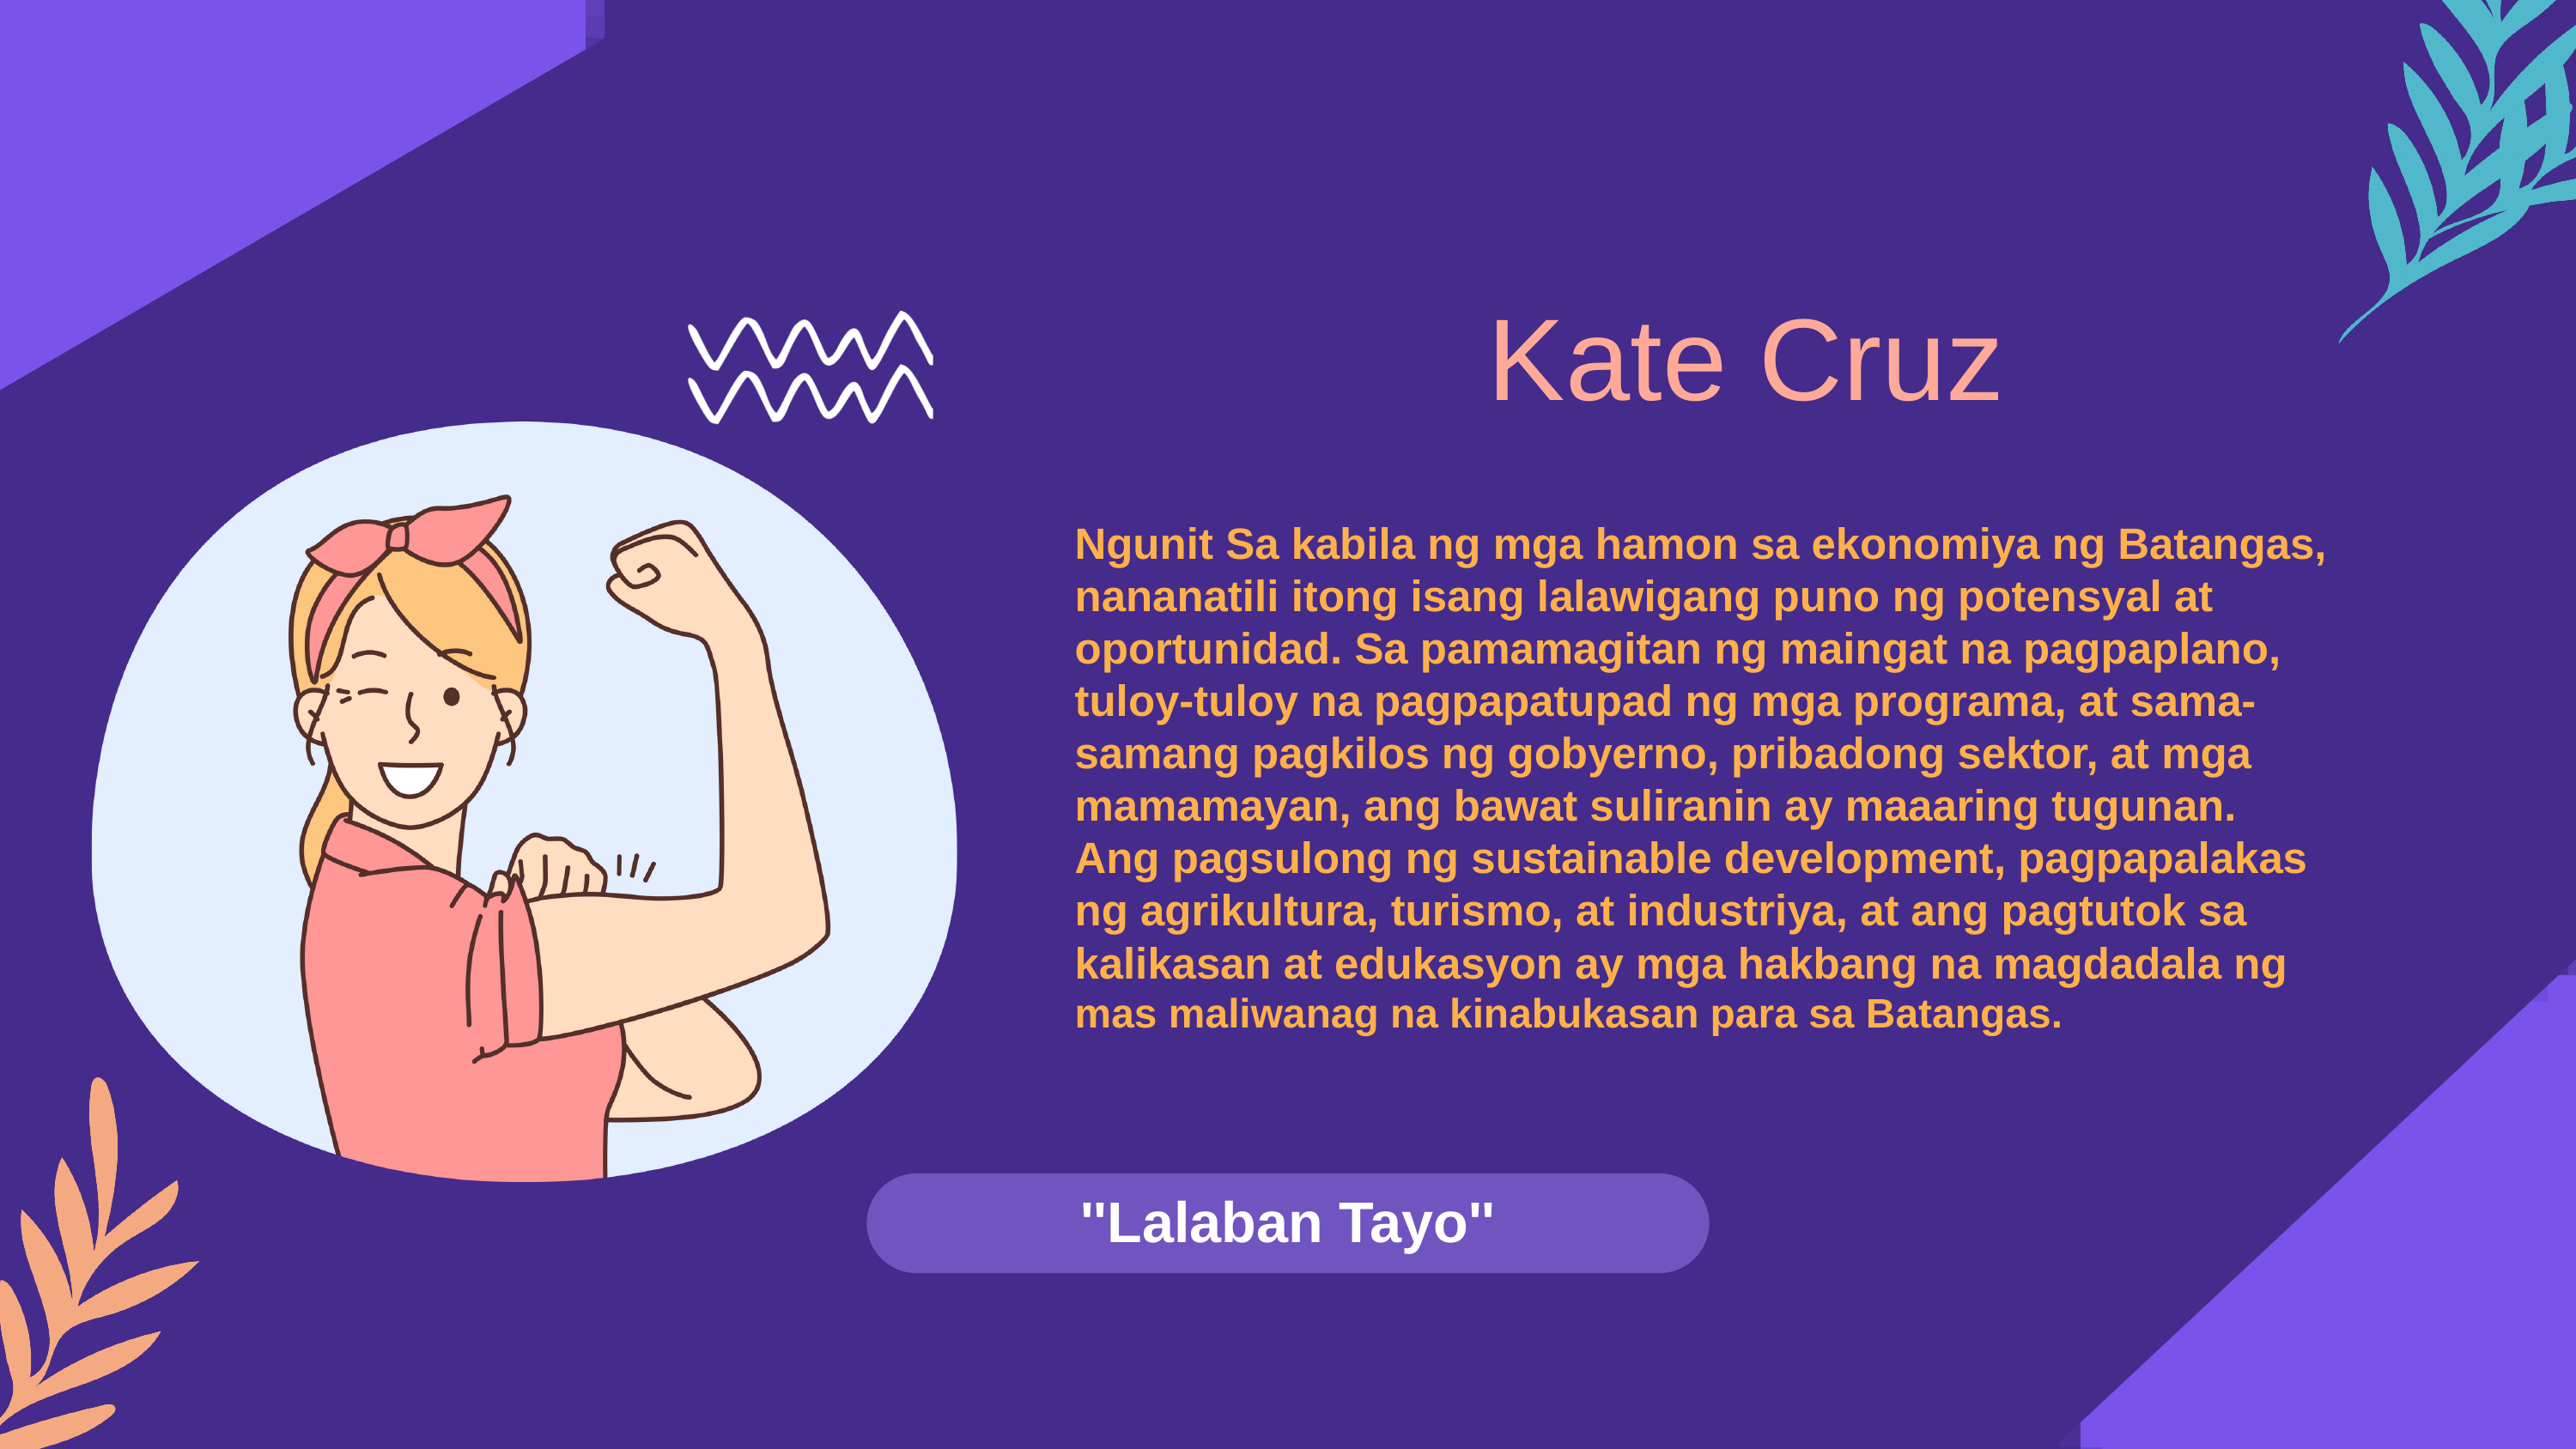

Kate Cruz

Ngunit Sa kabila ng mga hamon sa ekonomiya ng Batangas,
nananatili itong isang lalawigang puno ng potensyal at
oportunidad. Sa pamamagitan ng maingat na pagpaplano,
tuloy-tuloy na pagpapatupad ng mga programa, at sama-
samang pagkilos ng gobyerno, pribadong sektor, at mga
mamamayan, ang bawat suliranin ay maaaring tugunan.
Ang pagsulong ng sustainable development, pagpapalakas
ng agrikultura, turismo, at industriya, at ang pagtutok sa
kalikasan at edukasyon ay mga hakbang na magdadala ng
mas maliwanag na kinabukasan para sa Batangas.

''Lalaban Tayo''